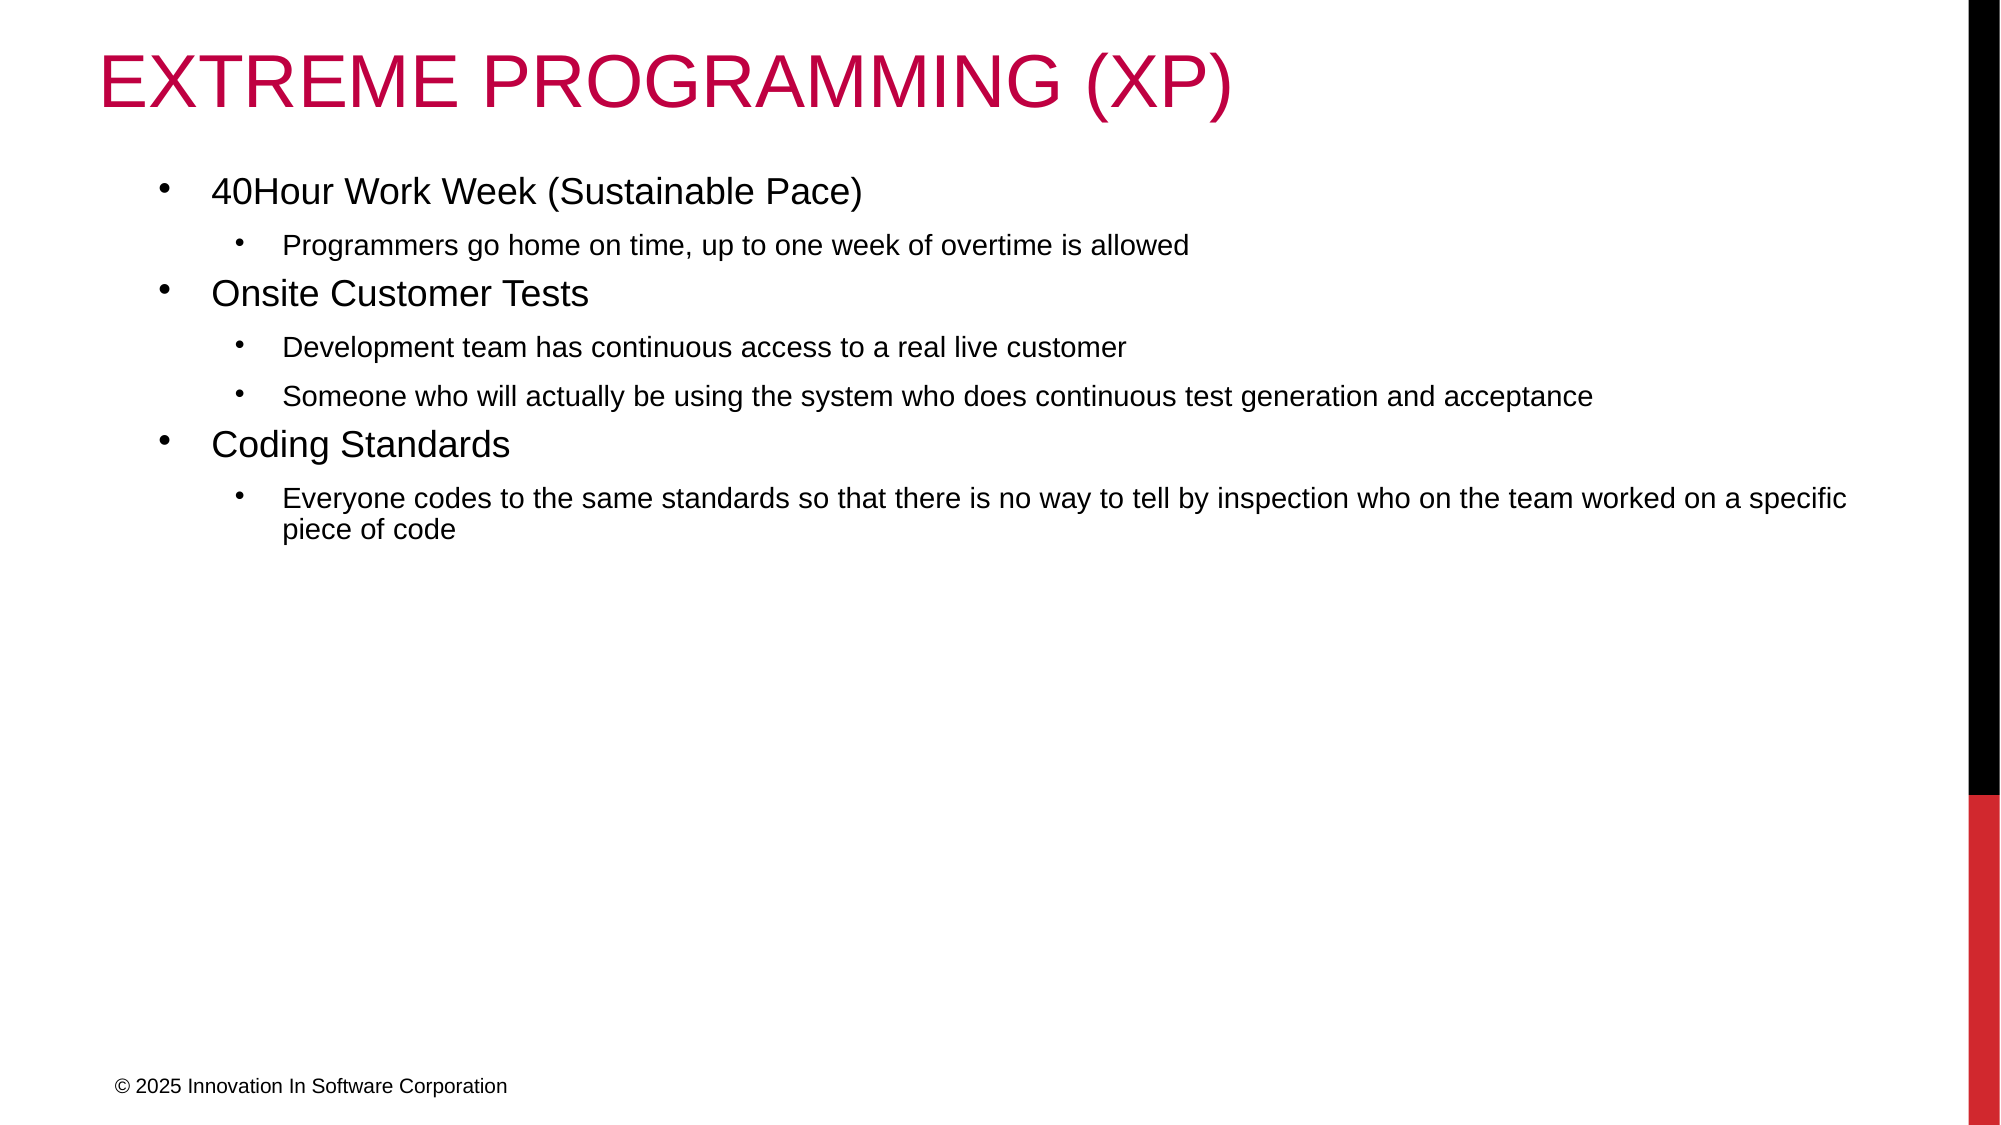

# Extreme Programming (XP)
40­Hour Work Week (Sustainable Pace)
Programmers go home on time, up to one week of overtime is allowed
On­site Customer Tests
Development team has continuous access to a real live customer
Someone who will actually be using the system who does continuous test generation and acceptance
Coding Standards
Everyone codes to the same standards so that there is no way to tell by inspection who on the team worked on a specific piece of code
© 2025 Innovation In Software Corporation